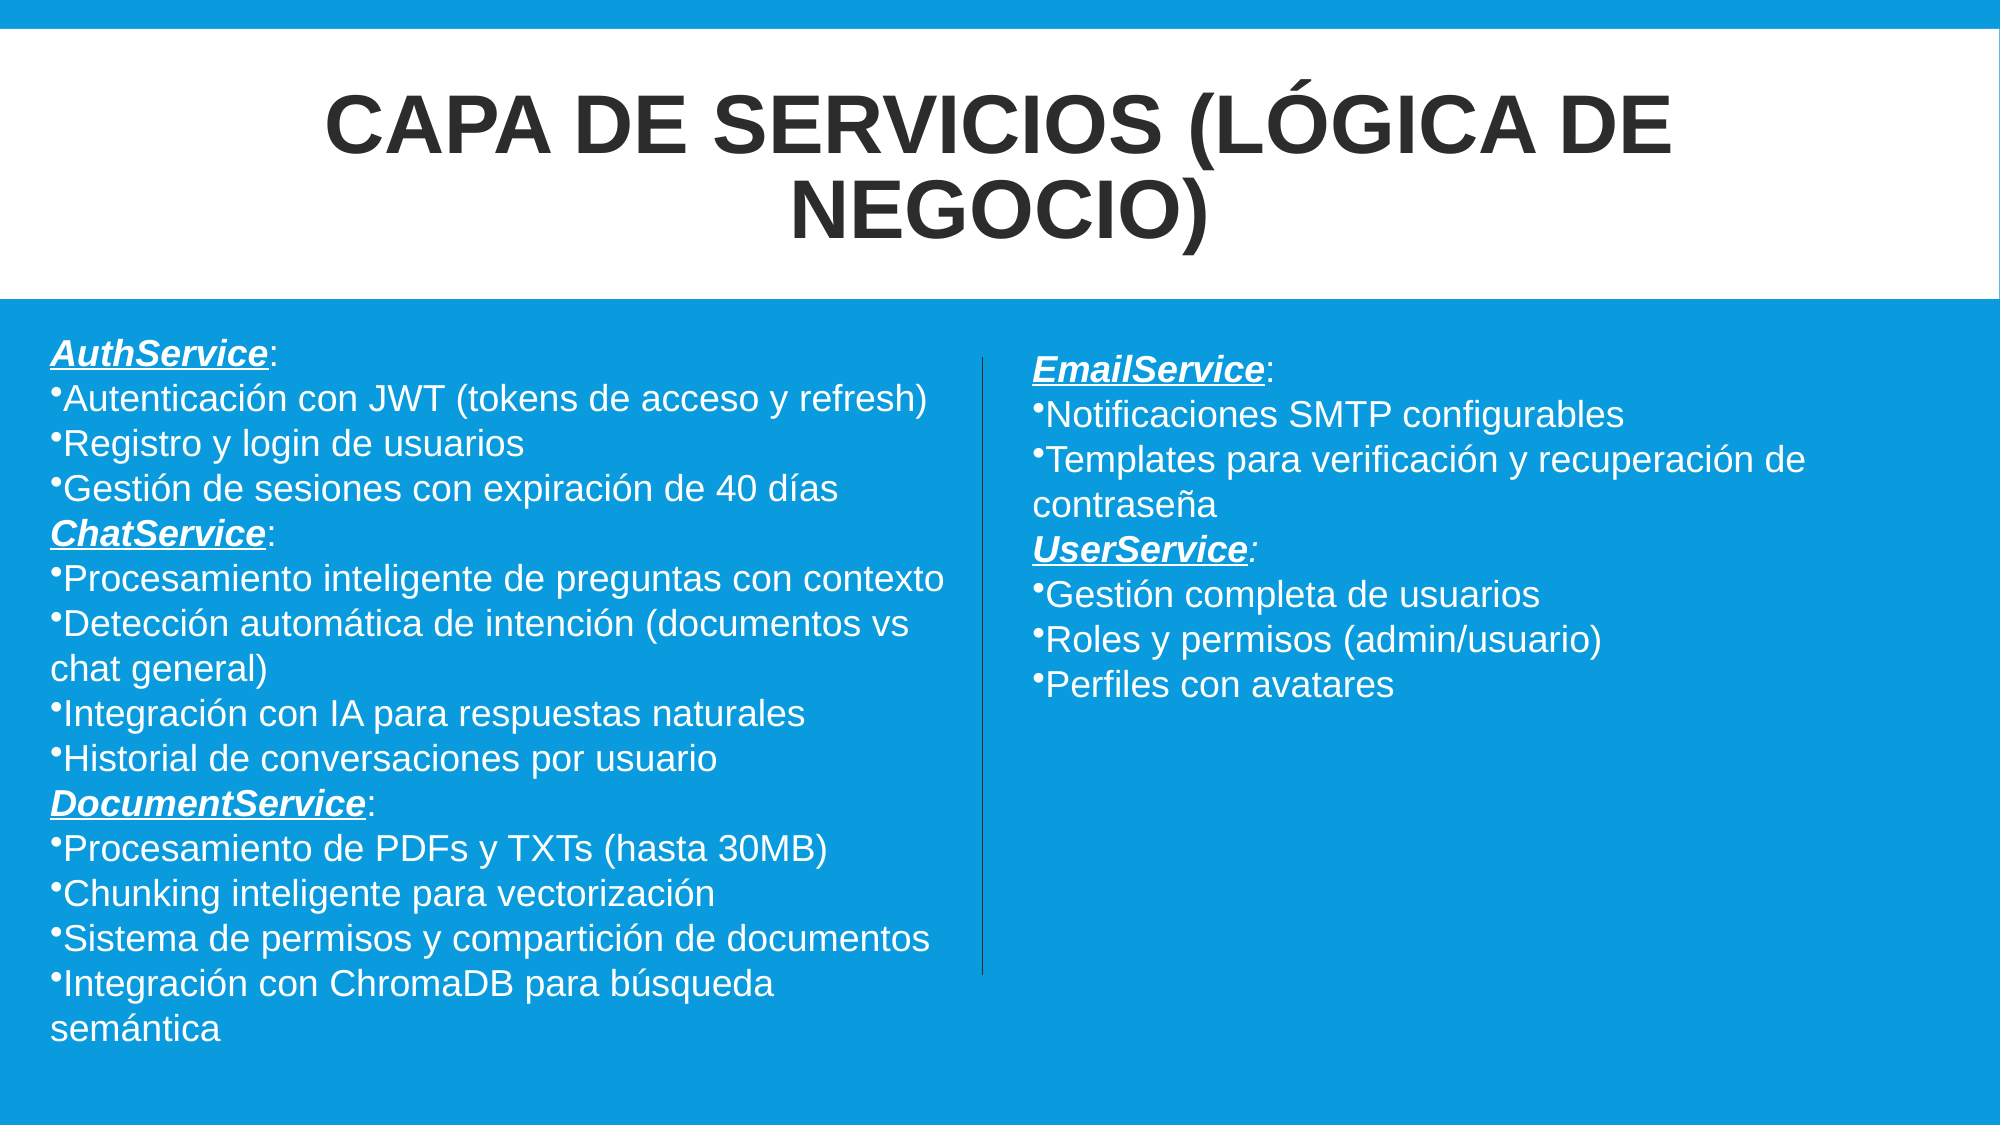

# CAPA DE SERVICIOS (LÓGICA DE NEGOCIO)
AuthService:
Autenticación con JWT (tokens de acceso y refresh)
Registro y login de usuarios
Gestión de sesiones con expiración de 40 días
ChatService:
Procesamiento inteligente de preguntas con contexto
Detección automática de intención (documentos vs chat general)
Integración con IA para respuestas naturales
Historial de conversaciones por usuario
DocumentService:
Procesamiento de PDFs y TXTs (hasta 30MB)
Chunking inteligente para vectorización
Sistema de permisos y compartición de documentos
Integración con ChromaDB para búsqueda semántica

EmailService:
Notificaciones SMTP configurables
Templates para verificación y recuperación de contraseña
UserService:
Gestión completa de usuarios
Roles y permisos (admin/usuario)
Perfiles con avatares